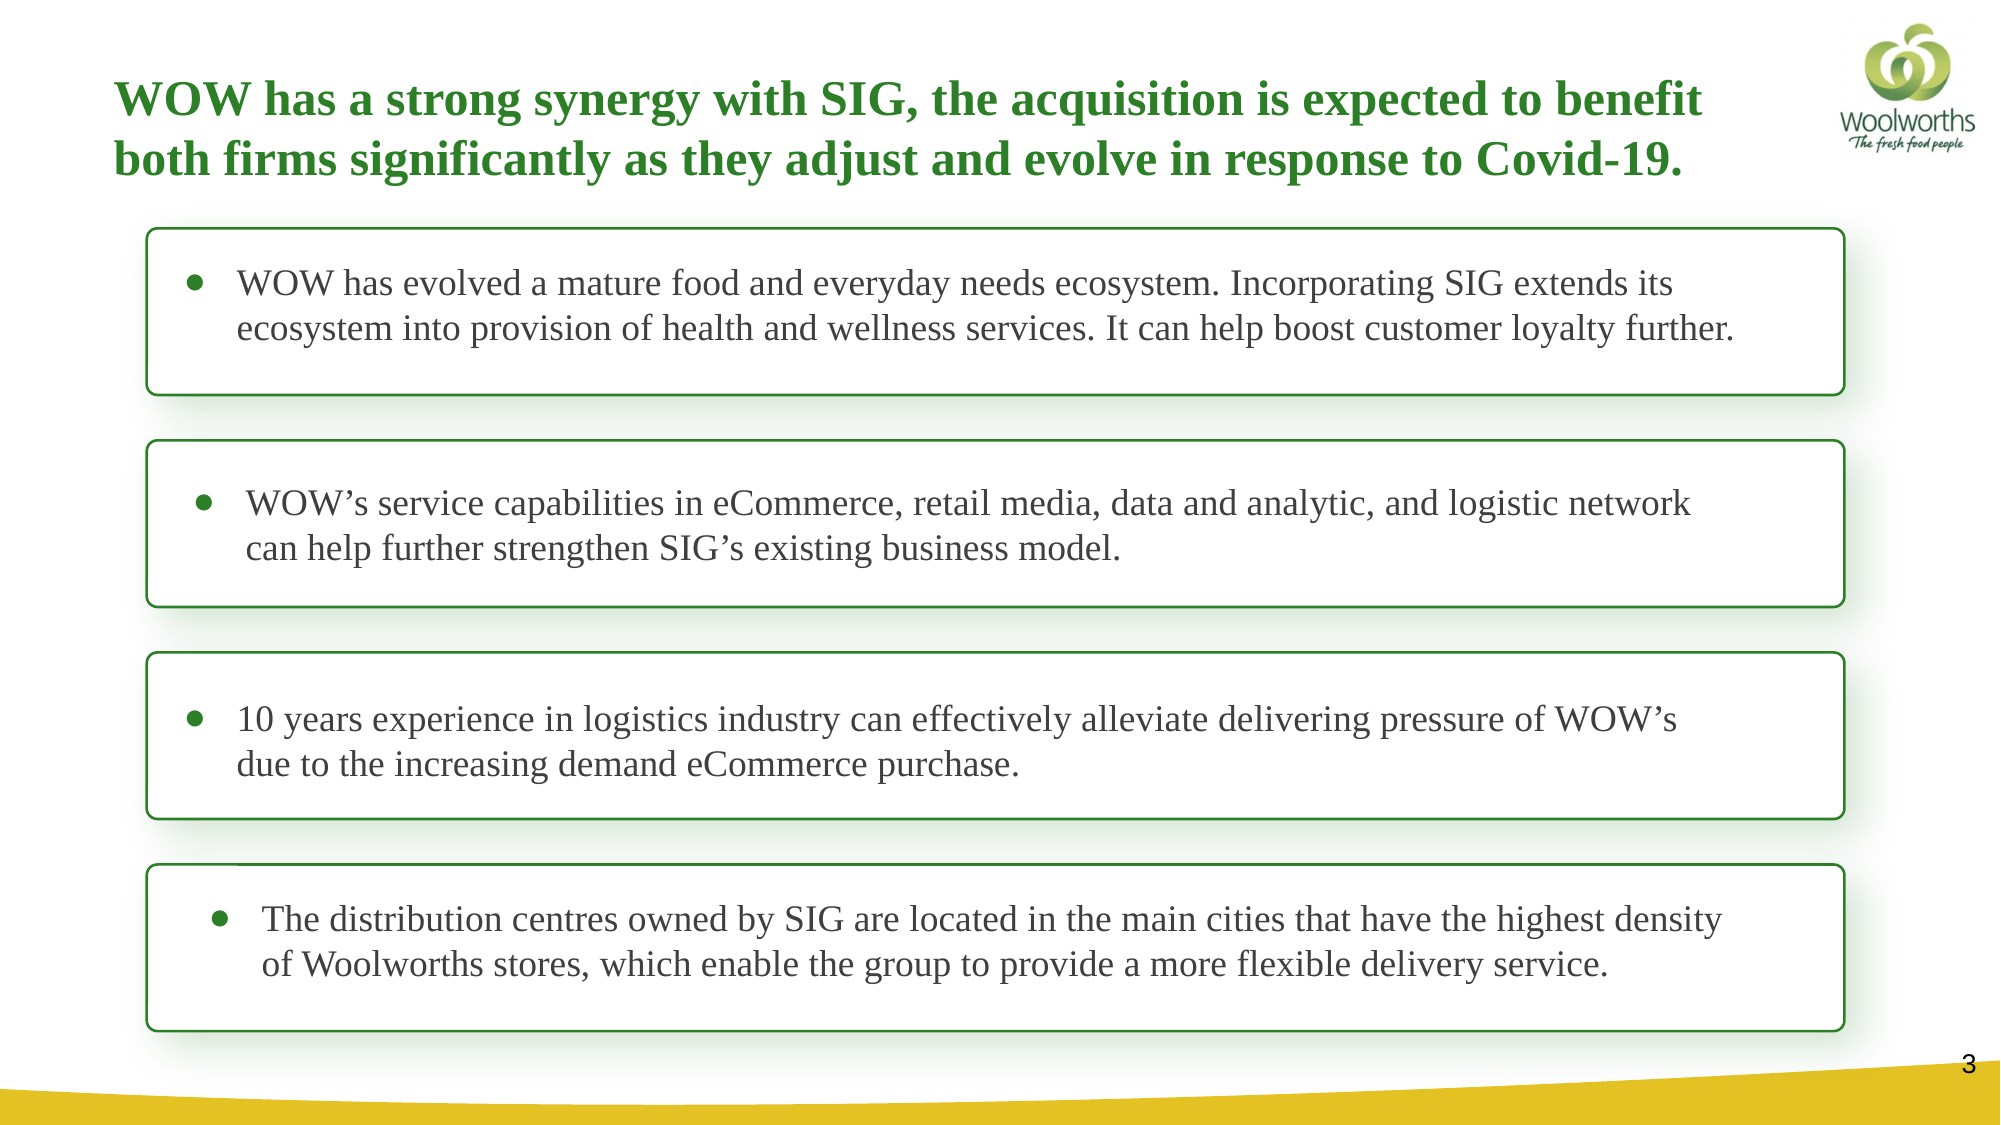

WOW has a strong synergy with SIG, the acquisition is expected to benefit both firms significantly as they adjust and evolve in response to Covid-19.

WOW has evolved a mature food and everyday needs ecosystem. Incorporating SIG extends its ecosystem into provision of health and wellness services. It can help boost customer loyalty further.

WOW’s service capabilities in eCommerce, retail media, data and analytic, and logistic network can help further strengthen SIG’s existing business model.

10 years experience in logistics industry can effectively alleviate delivering pressure of WOW’s due to the increasing demand eCommerce purchase.

The distribution centres owned by SIG are located in the main cities that have the highest density of Woolworths stores, which enable the group to provide a more flexible delivery service.
3